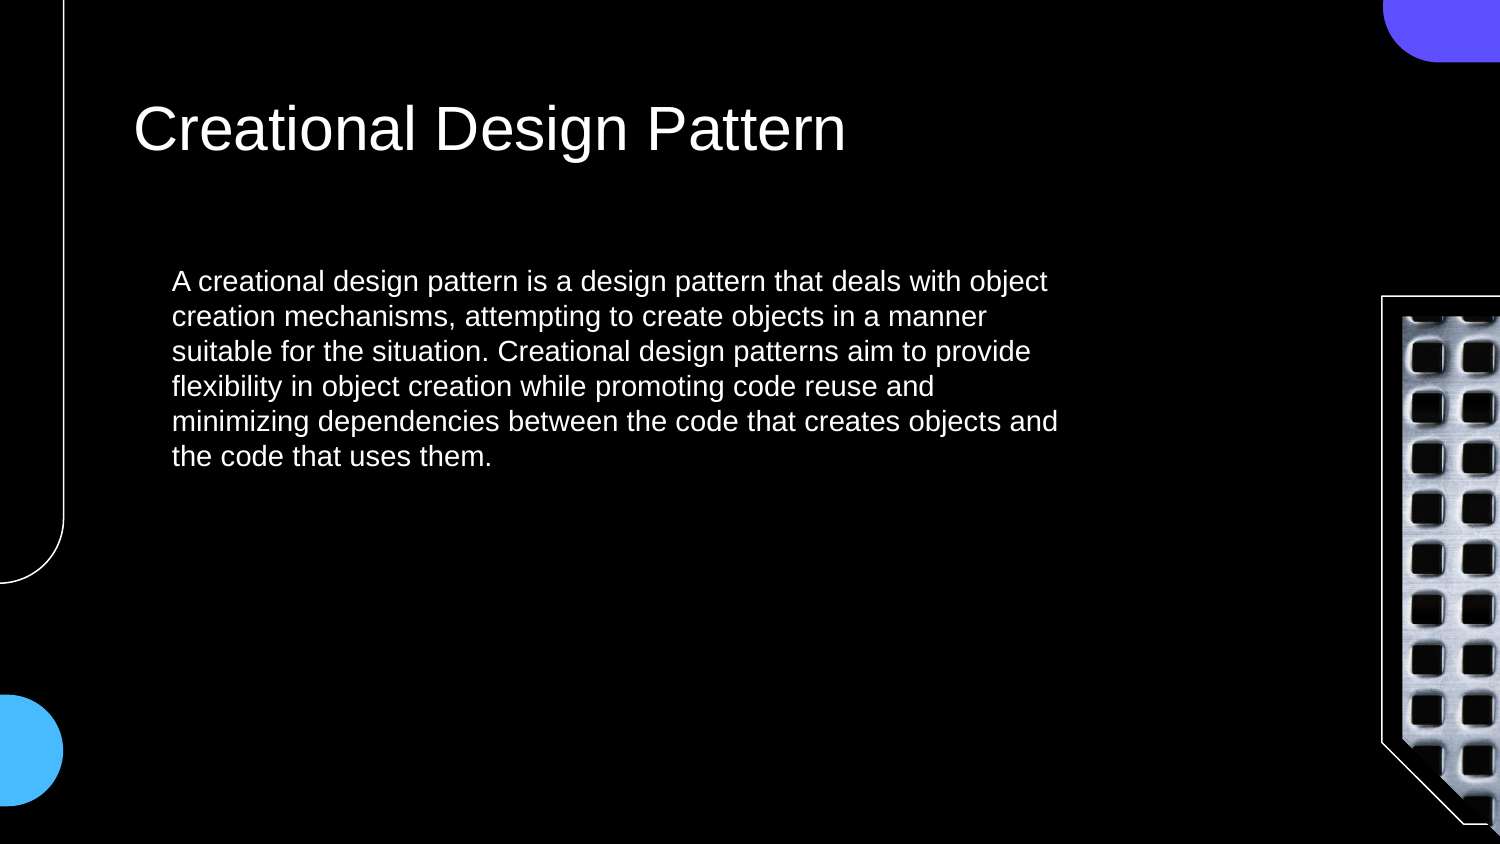

# Creational Design Pattern
A creational design pattern is a design pattern that deals with object creation mechanisms, attempting to create objects in a manner suitable for the situation. Creational design patterns aim to provide flexibility in object creation while promoting code reuse and minimizing dependencies between the code that creates objects and the code that uses them.